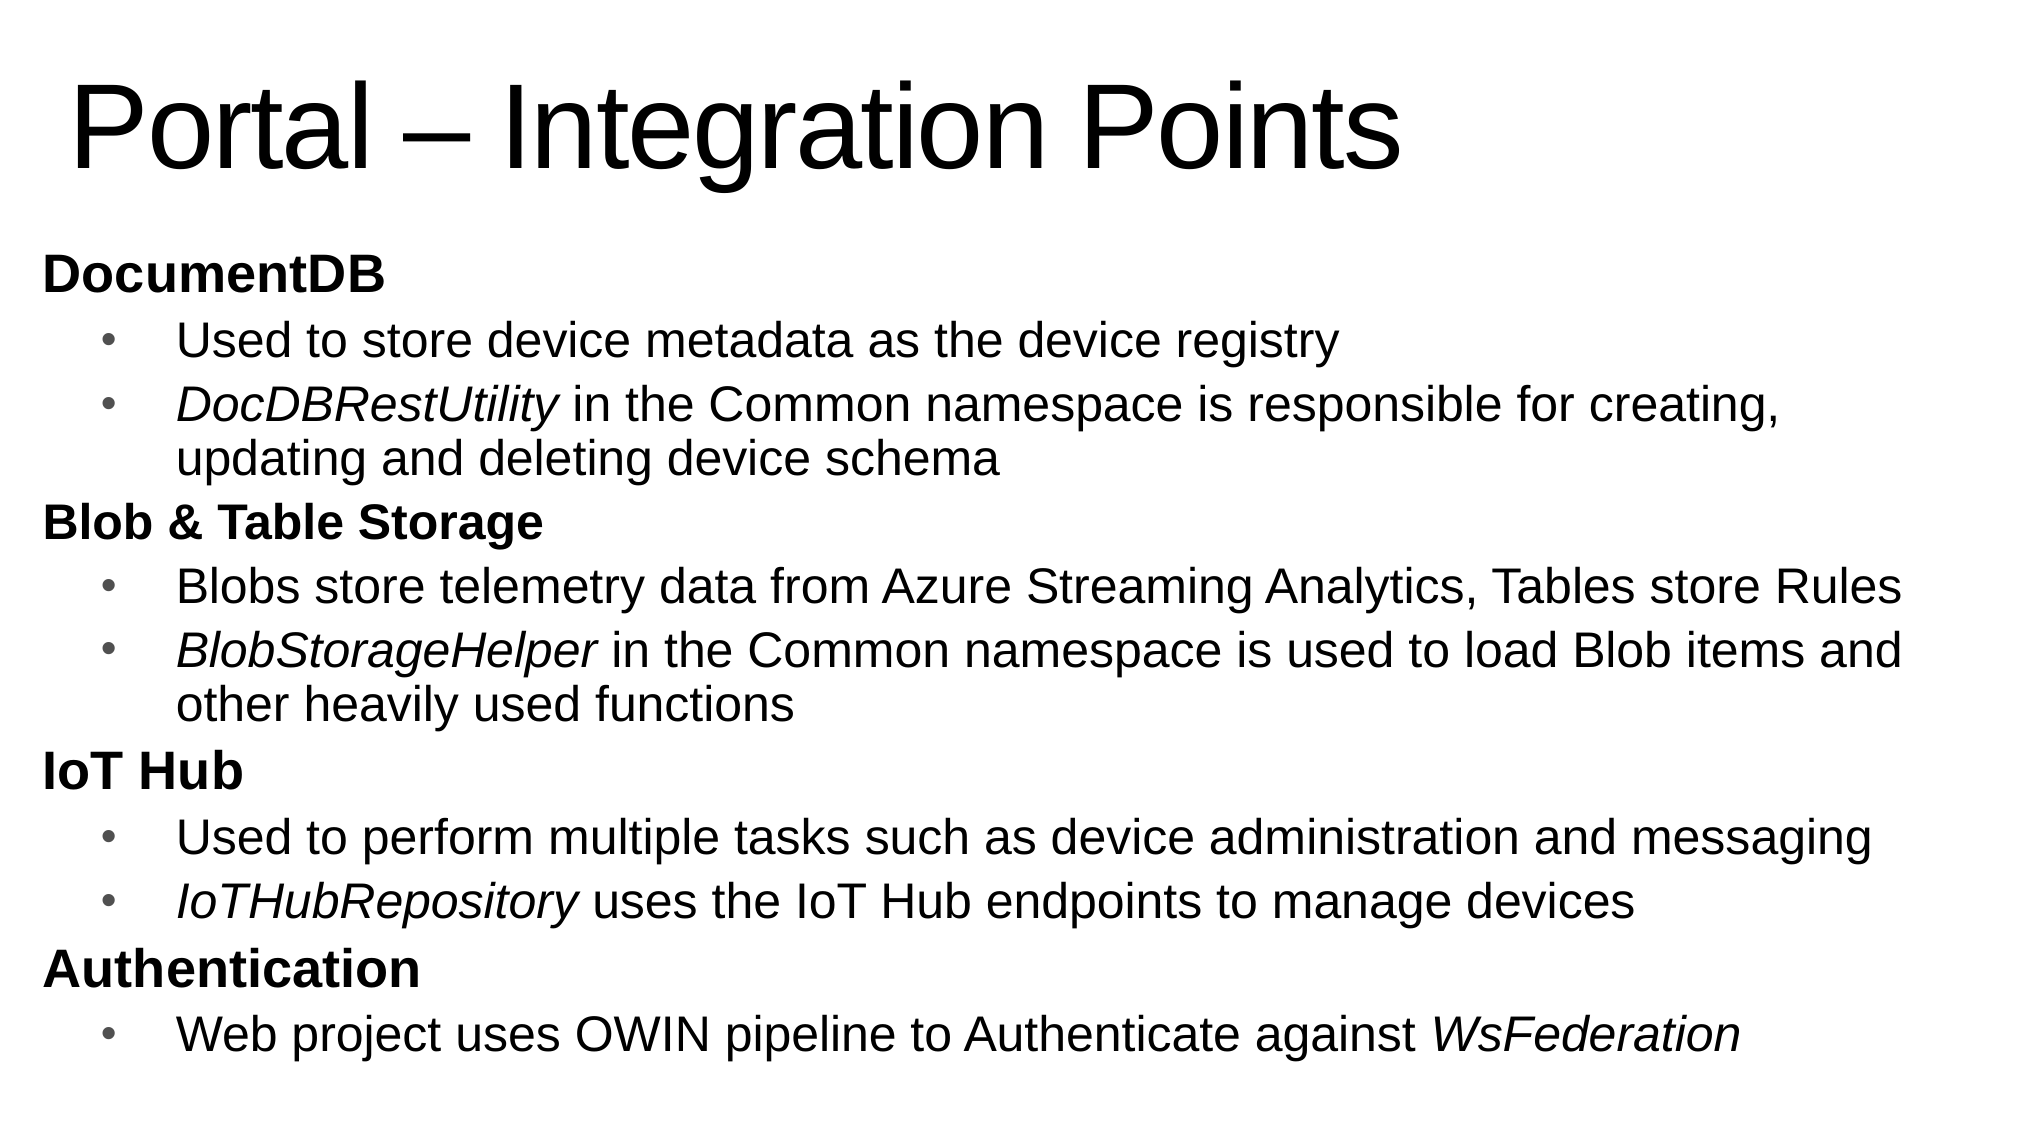

# Portal – Integration Points
DocumentDB
Used to store device metadata as the device registry
DocDBRestUtility in the Common namespace is responsible for creating, updating and deleting device schema
Blob & Table Storage
Blobs store telemetry data from Azure Streaming Analytics, Tables store Rules
BlobStorageHelper in the Common namespace is used to load Blob items and other heavily used functions
IoT Hub
Used to perform multiple tasks such as device administration and messaging
IoTHubRepository uses the IoT Hub endpoints to manage devices
Authentication
Web project uses OWIN pipeline to Authenticate against WsFederation